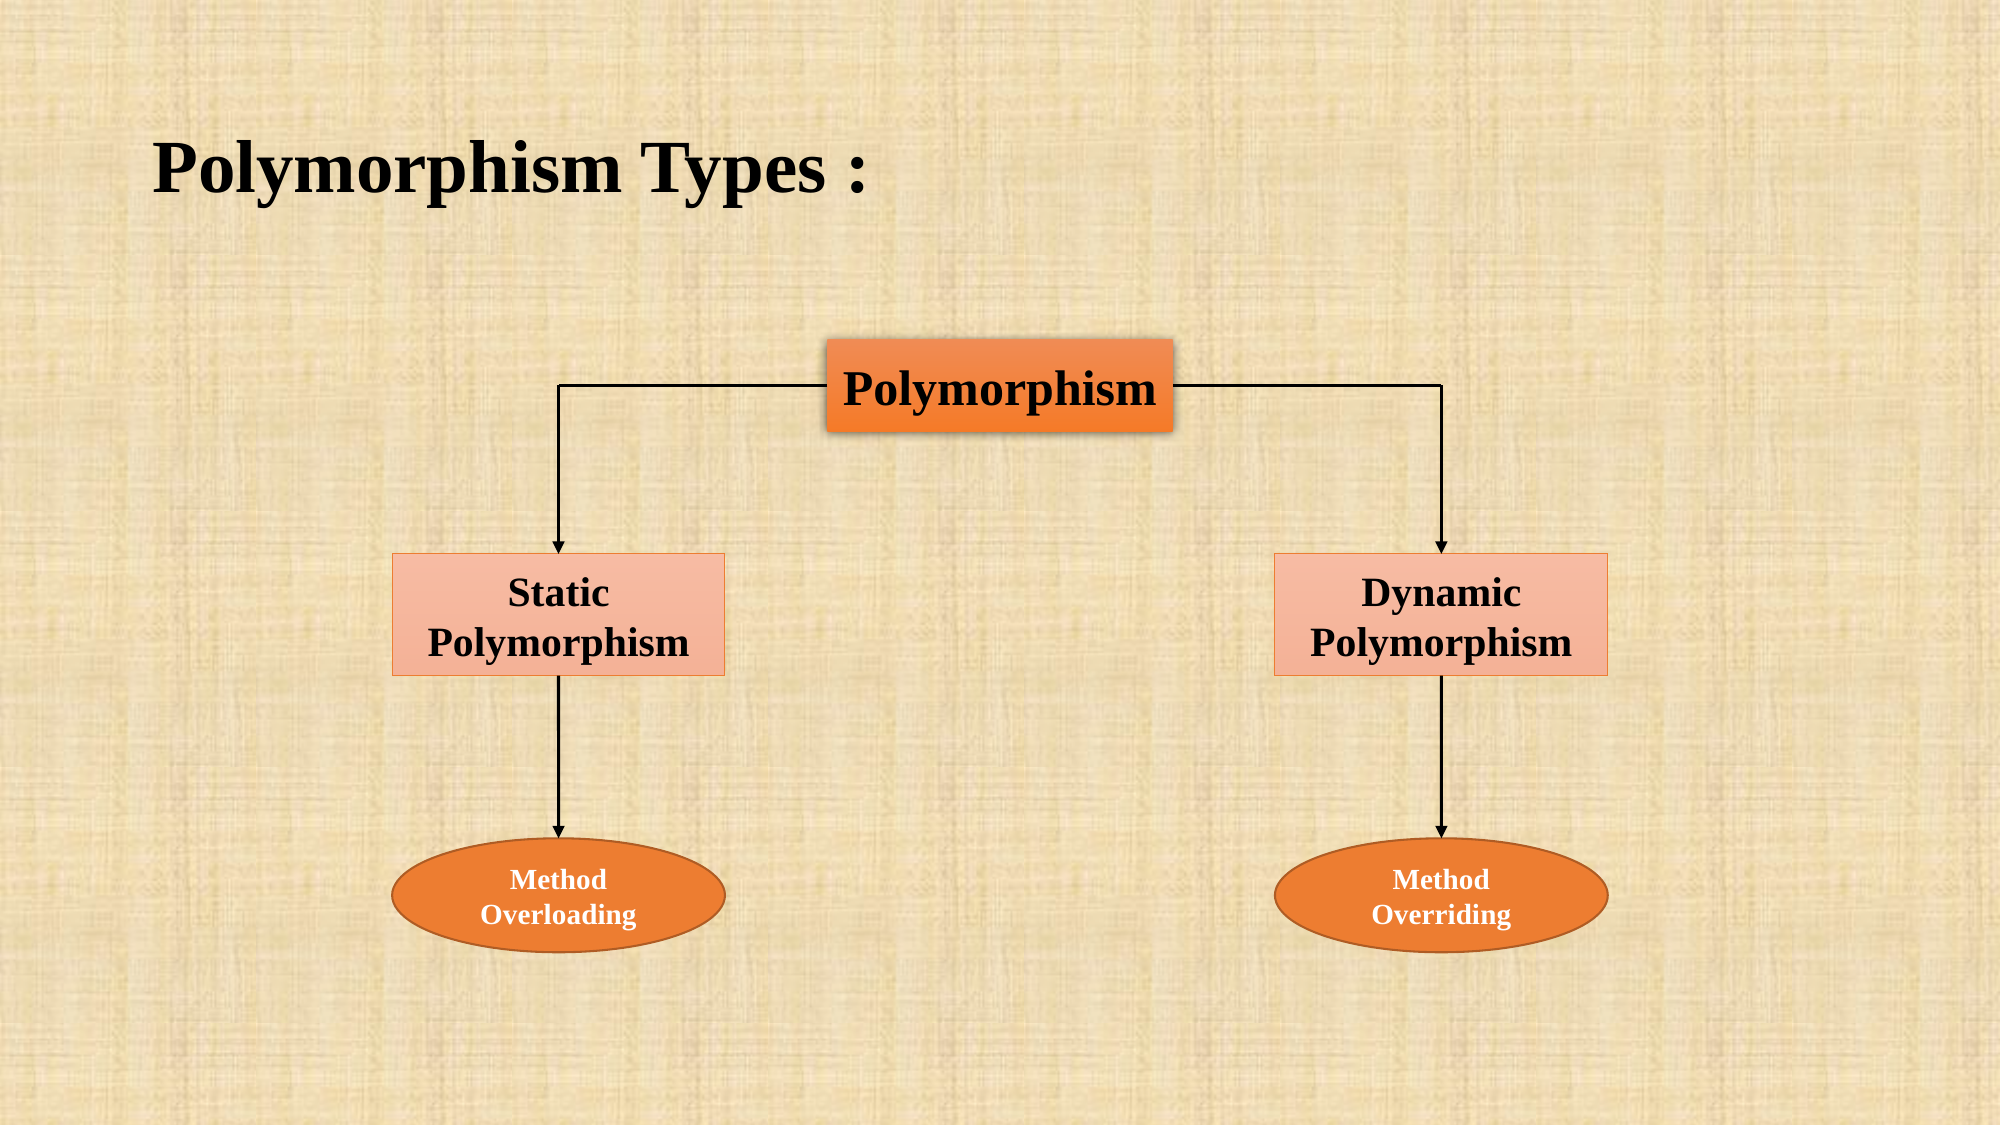

# Polymorphism Types :
Polymorphism
Dynamic Polymorphism
Static Polymorphism
Method Overloading
Method Overriding